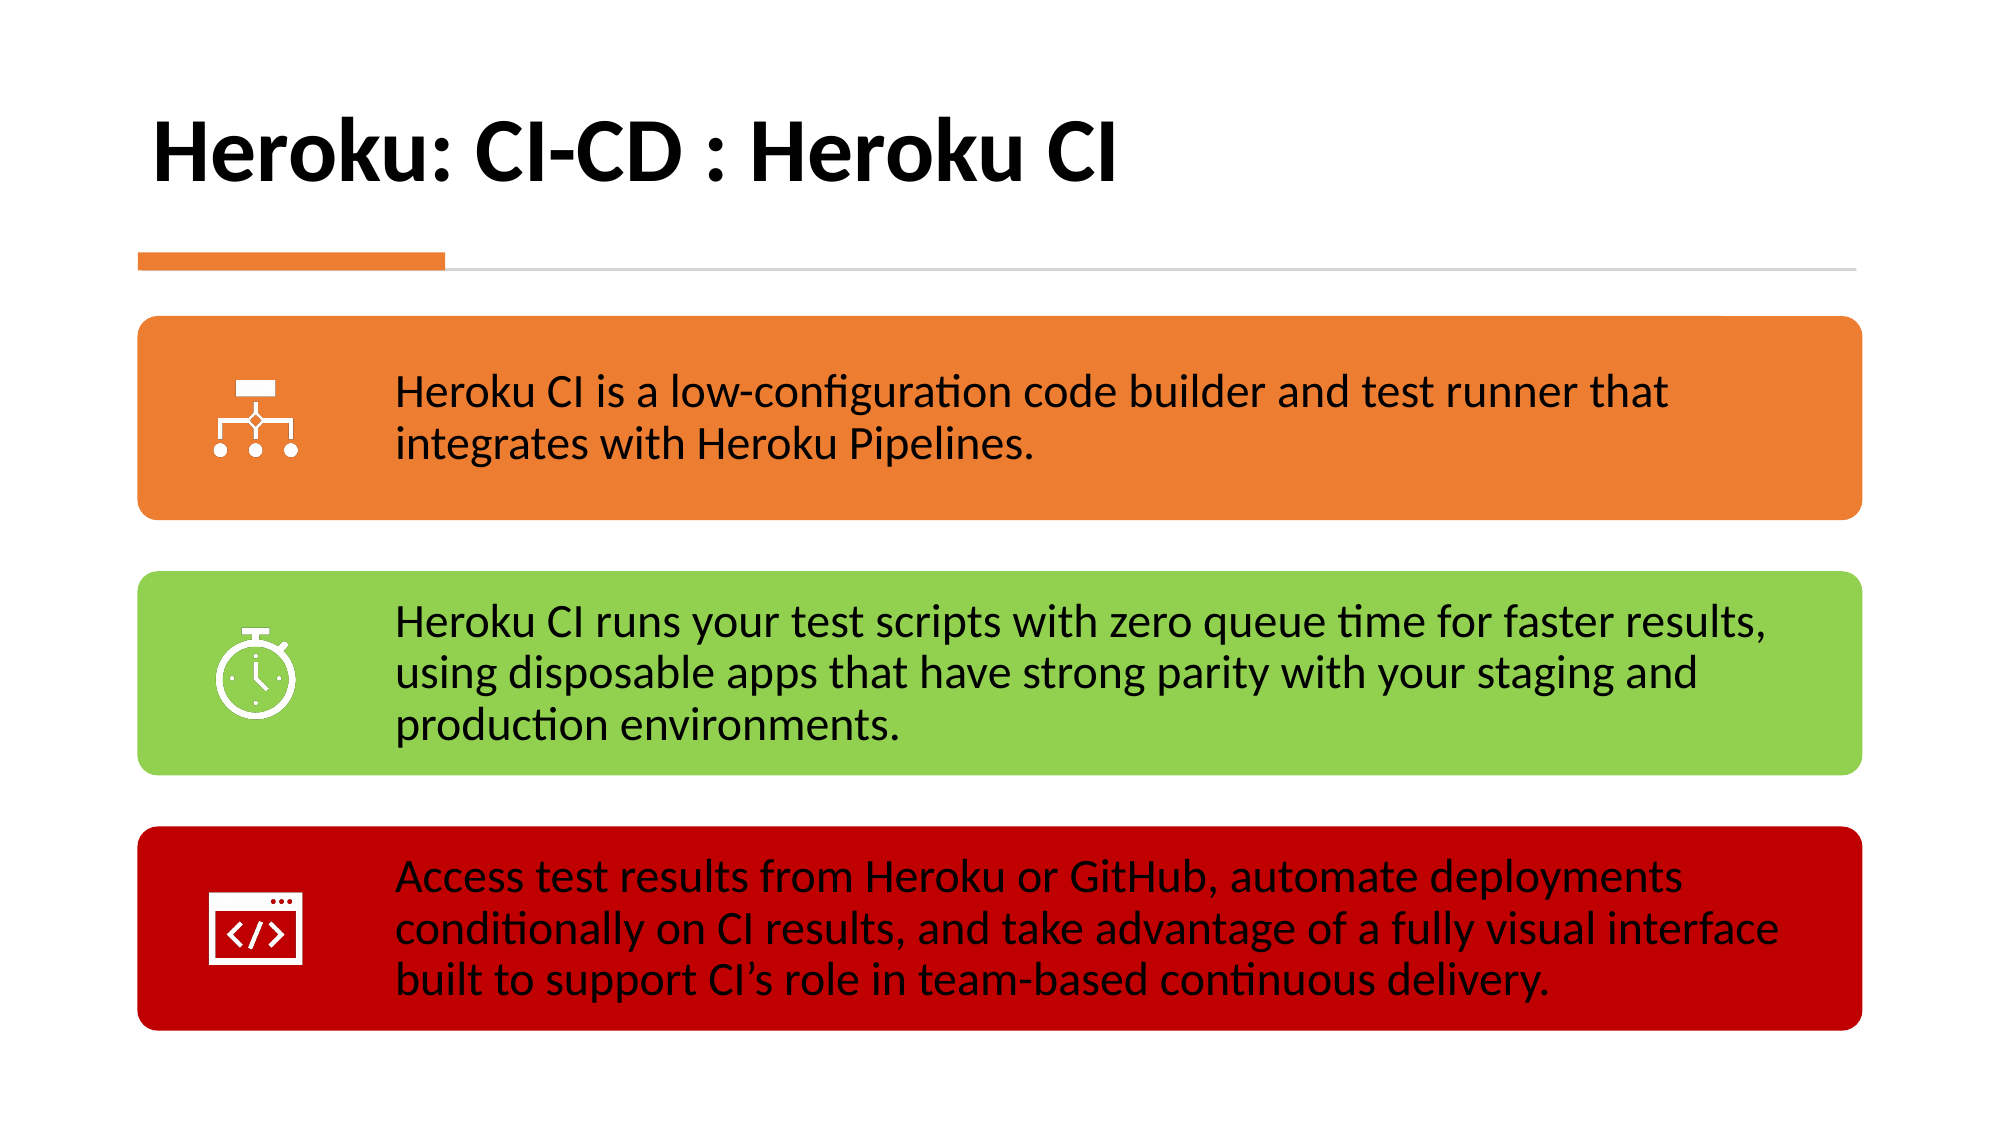

# Heroku: CI-CD : Heroku CI

Heroku CI is a low-configuration code builder and test runner that integrates with Heroku Pipelines.
Heroku CI runs your test scripts with zero queue time for faster results, using disposable apps that have strong parity with your staging and production environments.
Access test results from Heroku or GitHub, automate deployments conditionally on CI results, and take advantage of a fully visual interface built to support CI’s role in team-based continuous delivery.